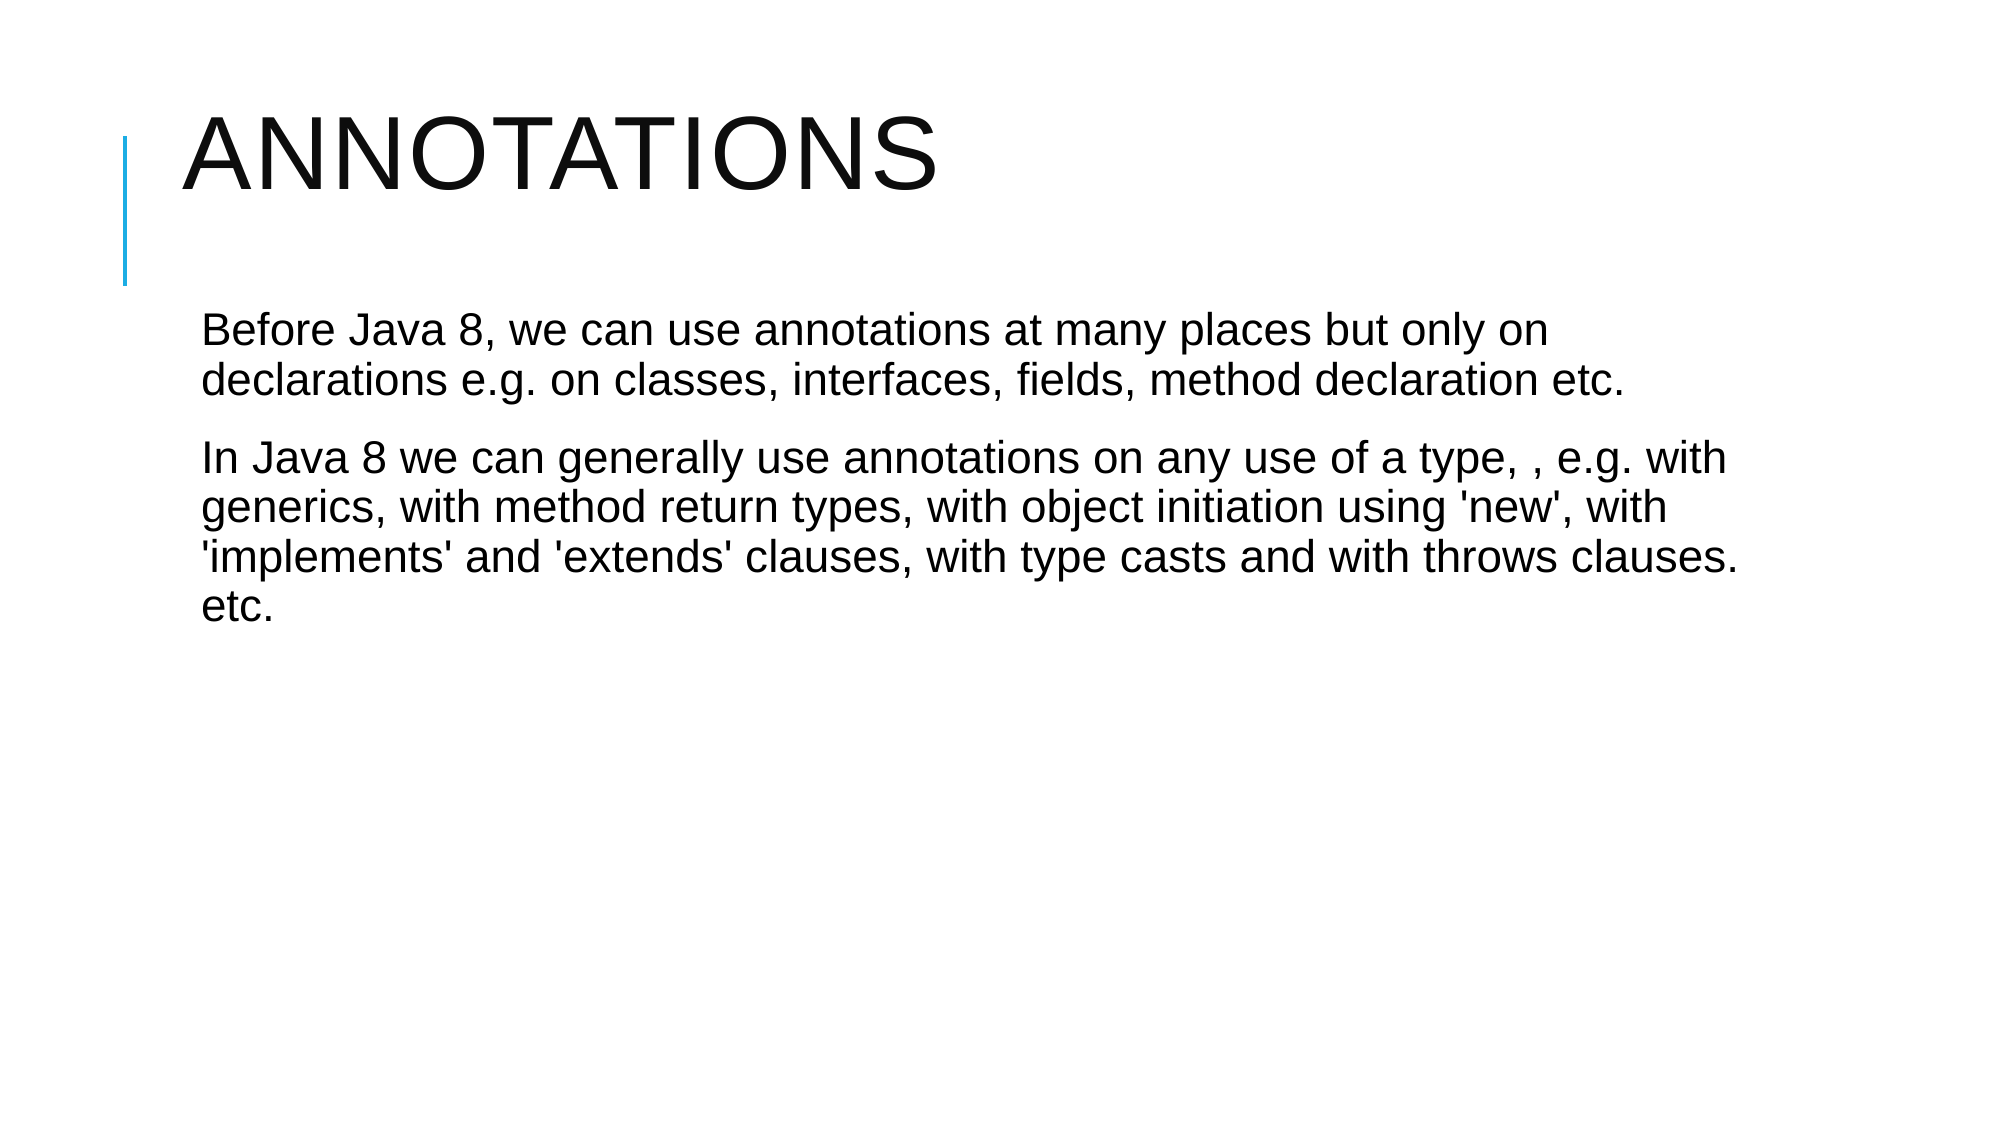

# Annotations
Before Java 8, we can use annotations at many places but only on declarations e.g. on classes, interfaces, fields, method declaration etc.
In Java 8 we can generally use annotations on any use of a type, , e.g. with generics, with method return types, with object initiation using 'new', with 'implements' and 'extends' clauses, with type casts and with throws clauses. etc.